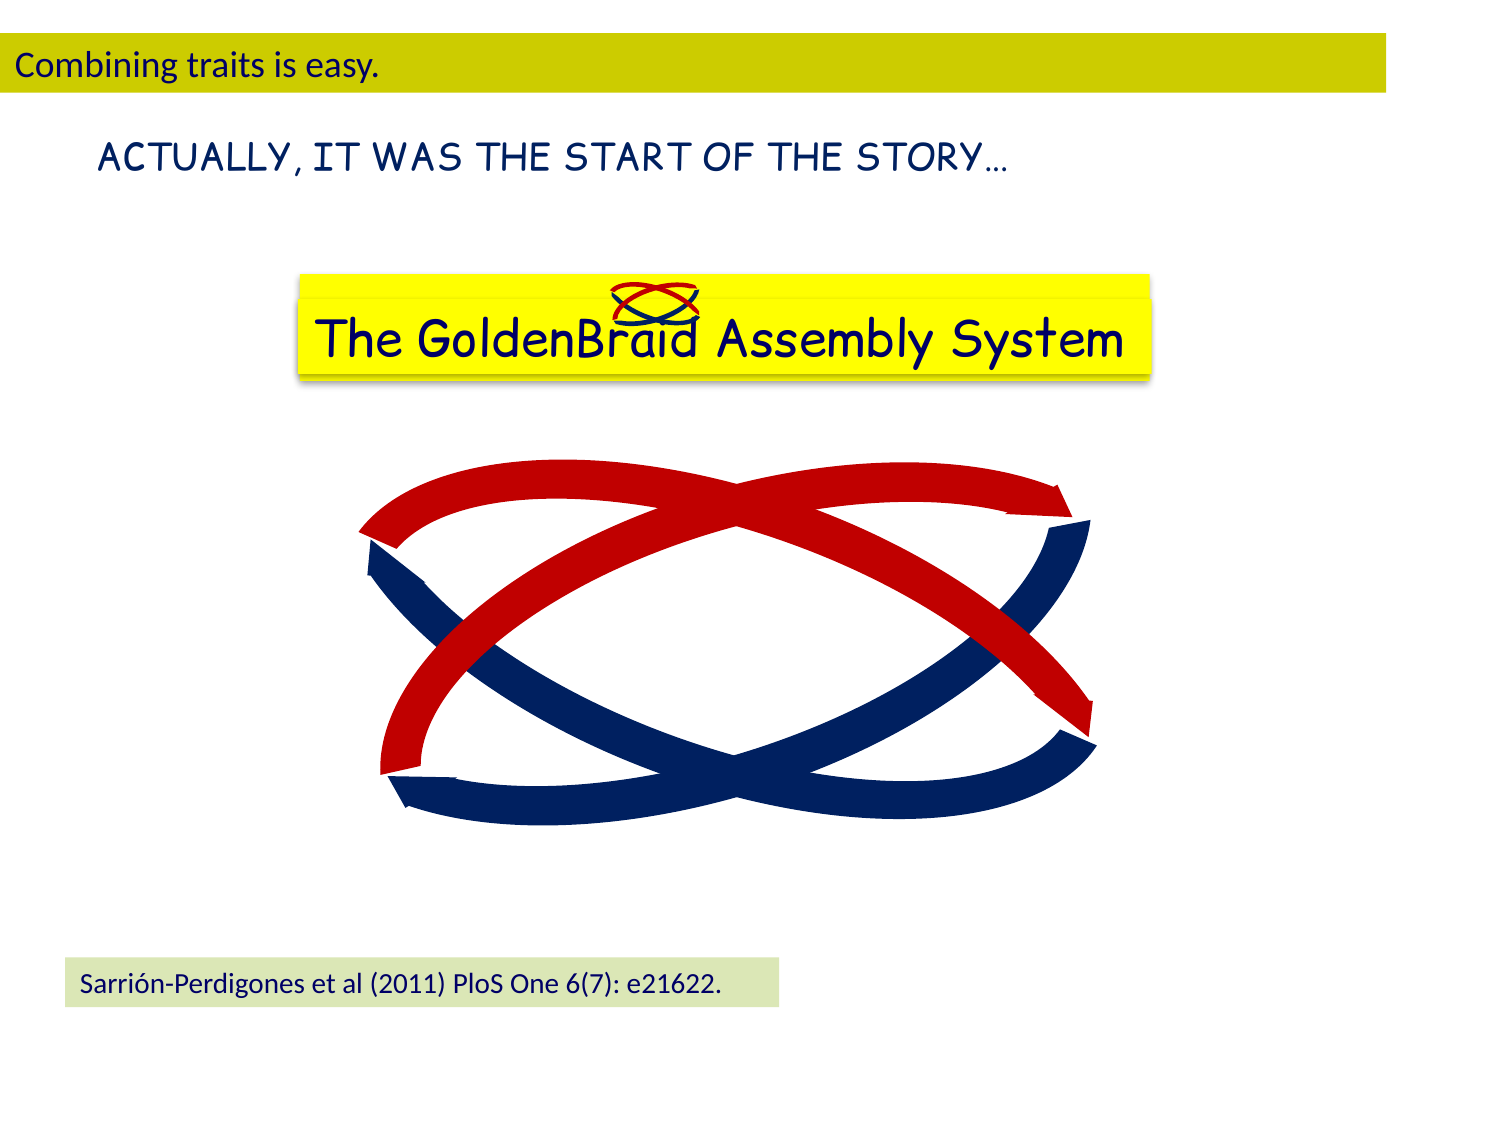

Combining traits is easy.
ACTUALLY, IT WAS THE START OF THE STORY…

The GoldenBraid Assembly System

Sarrión-Perdigones et al (2011) PloS One 6(7): e21622.